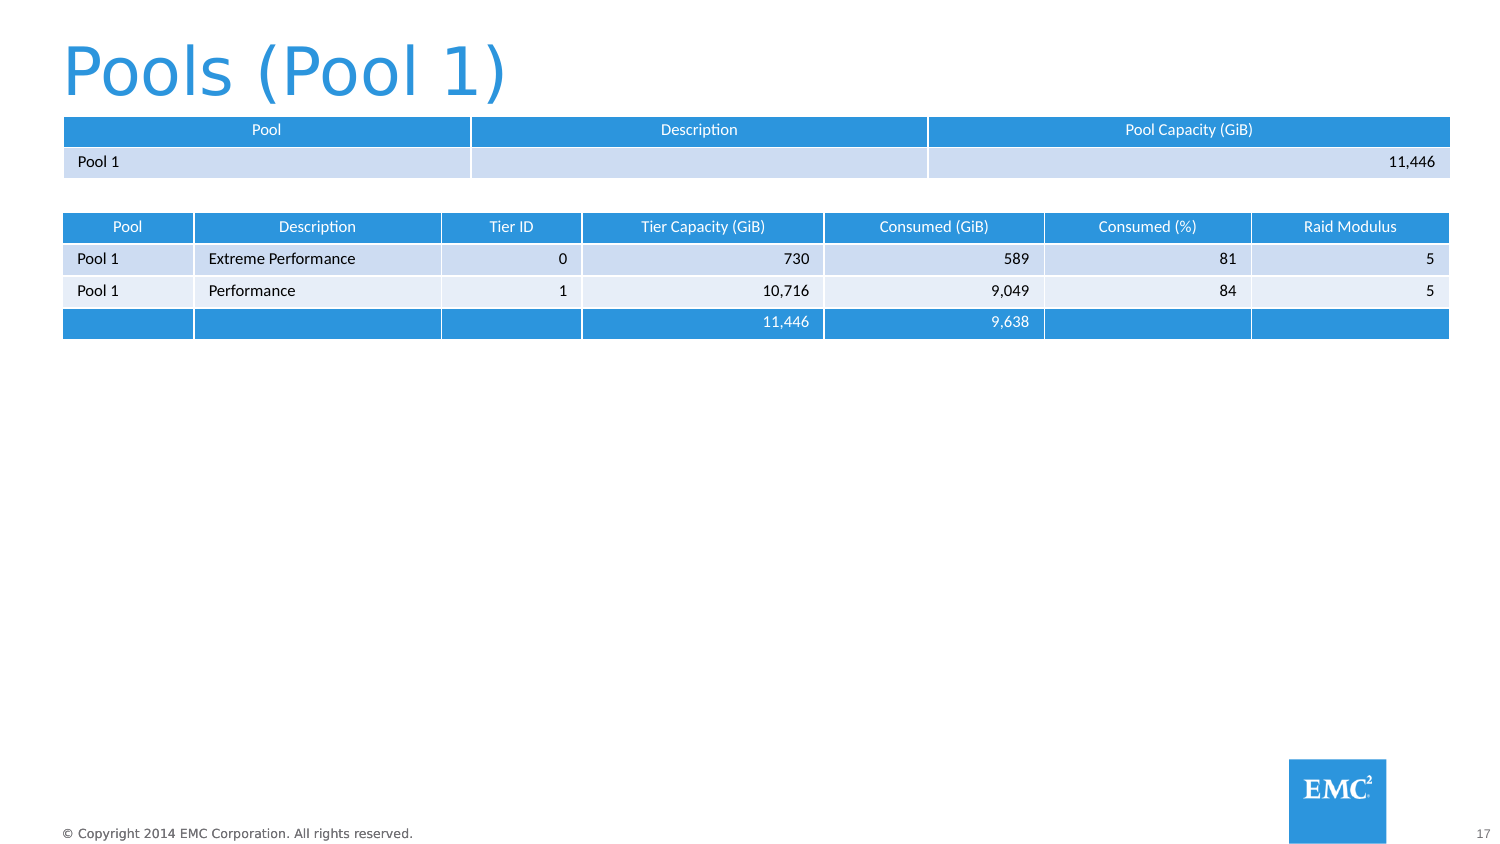

# Pools (Pool 1)
| Pool | Description | Pool Capacity (GiB) |
| --- | --- | --- |
| Pool 1 |  | 11,446 |
| Pool | Description | Tier ID | Tier Capacity (GiB) | Consumed (GiB) | Consumed (%) | Raid Modulus |
| --- | --- | --- | --- | --- | --- | --- |
| Pool 1 | Extreme Performance | 0 | 730 | 589 | 81 | 5 |
| Pool 1 | Performance | 1 | 10,716 | 9,049 | 84 | 5 |
|  |  |  | 11,446 | 9,638 |  |  |